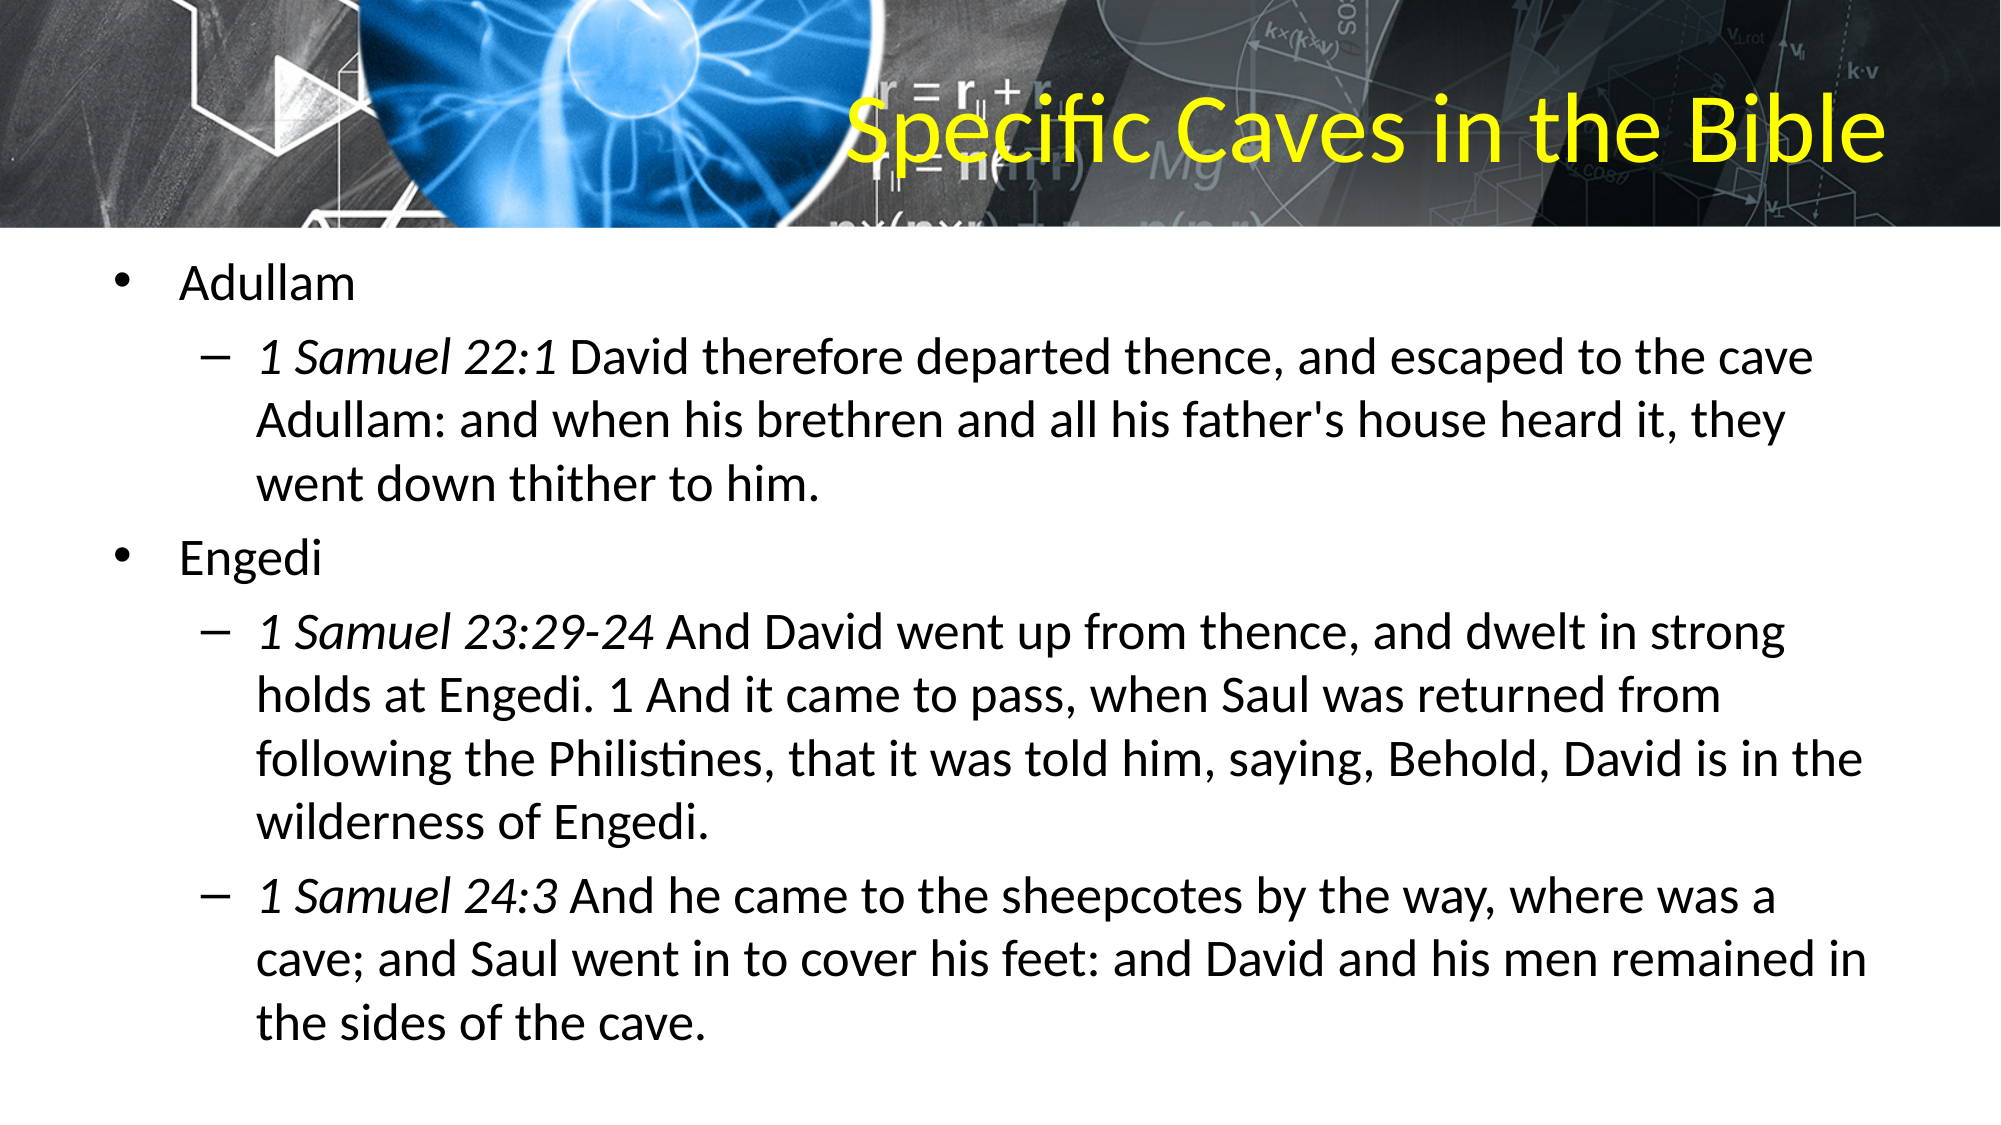

# Specific Caves in the Bible
Adullam
1 Samuel 22:1 David therefore departed thence, and escaped to the cave Adullam: and when his brethren and all his father's house heard it, they went down thither to him.
Engedi
1 Samuel 23:29-24 And David went up from thence, and dwelt in strong holds at Engedi. 1 And it came to pass, when Saul was returned from following the Philistines, that it was told him, saying, Behold, David is in the wilderness of Engedi.
1 Samuel 24:3 And he came to the sheepcotes by the way, where was a cave; and Saul went in to cover his feet: and David and his men remained in the sides of the cave.